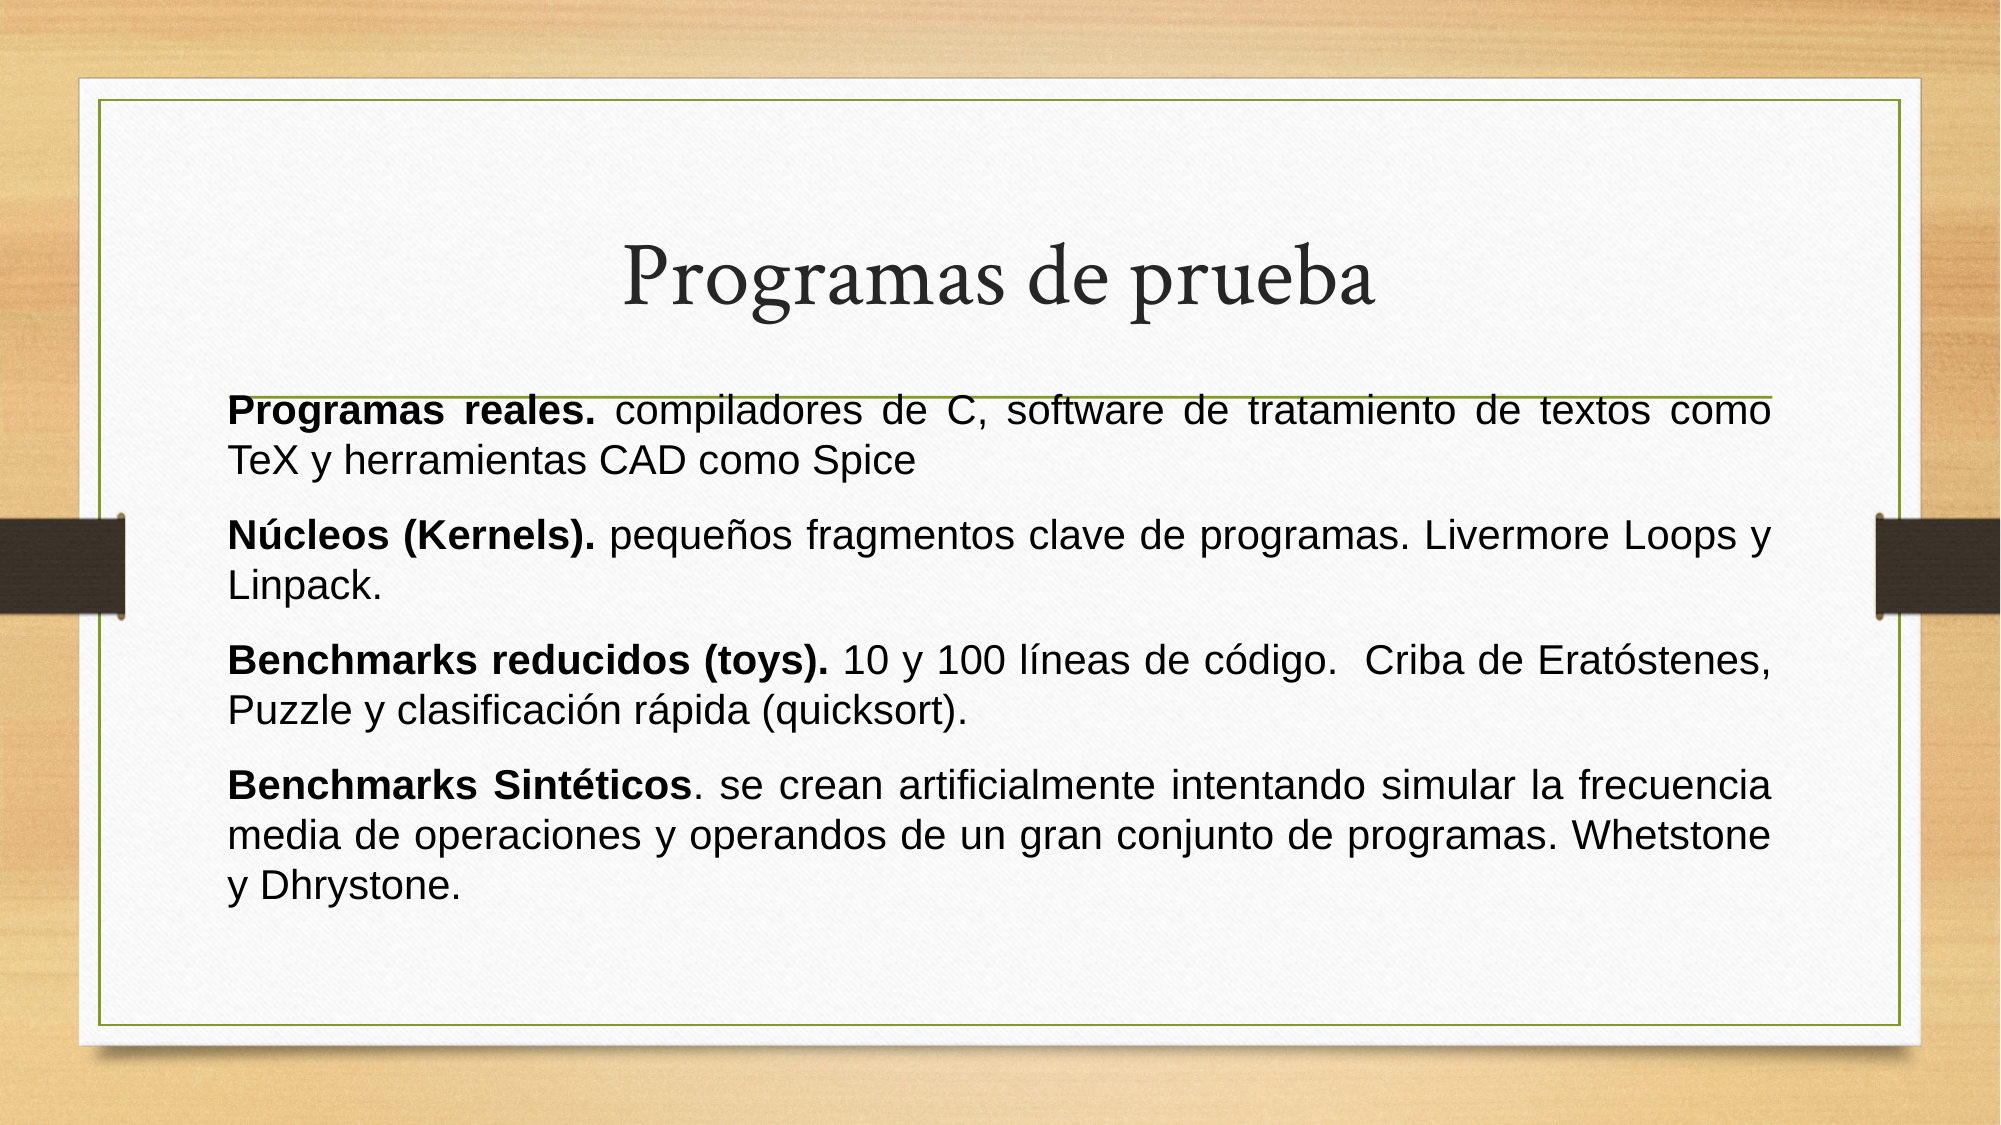

Programas de prueba
Programas reales. compiladores de C, software de tratamiento de textos como TeX y herramientas CAD como Spice
Núcleos (Kernels). pequeños fragmentos clave de programas. Livermore Loops y Linpack.
Benchmarks reducidos (toys). 10 y 100 líneas de código.  Criba de Eratóstenes, Puzzle y clasificación rápida (quicksort).
Benchmarks Sintéticos. se crean artificialmente intentando simular la frecuencia media de operaciones y operandos de un gran conjunto de programas. Whetstone y Dhrystone.